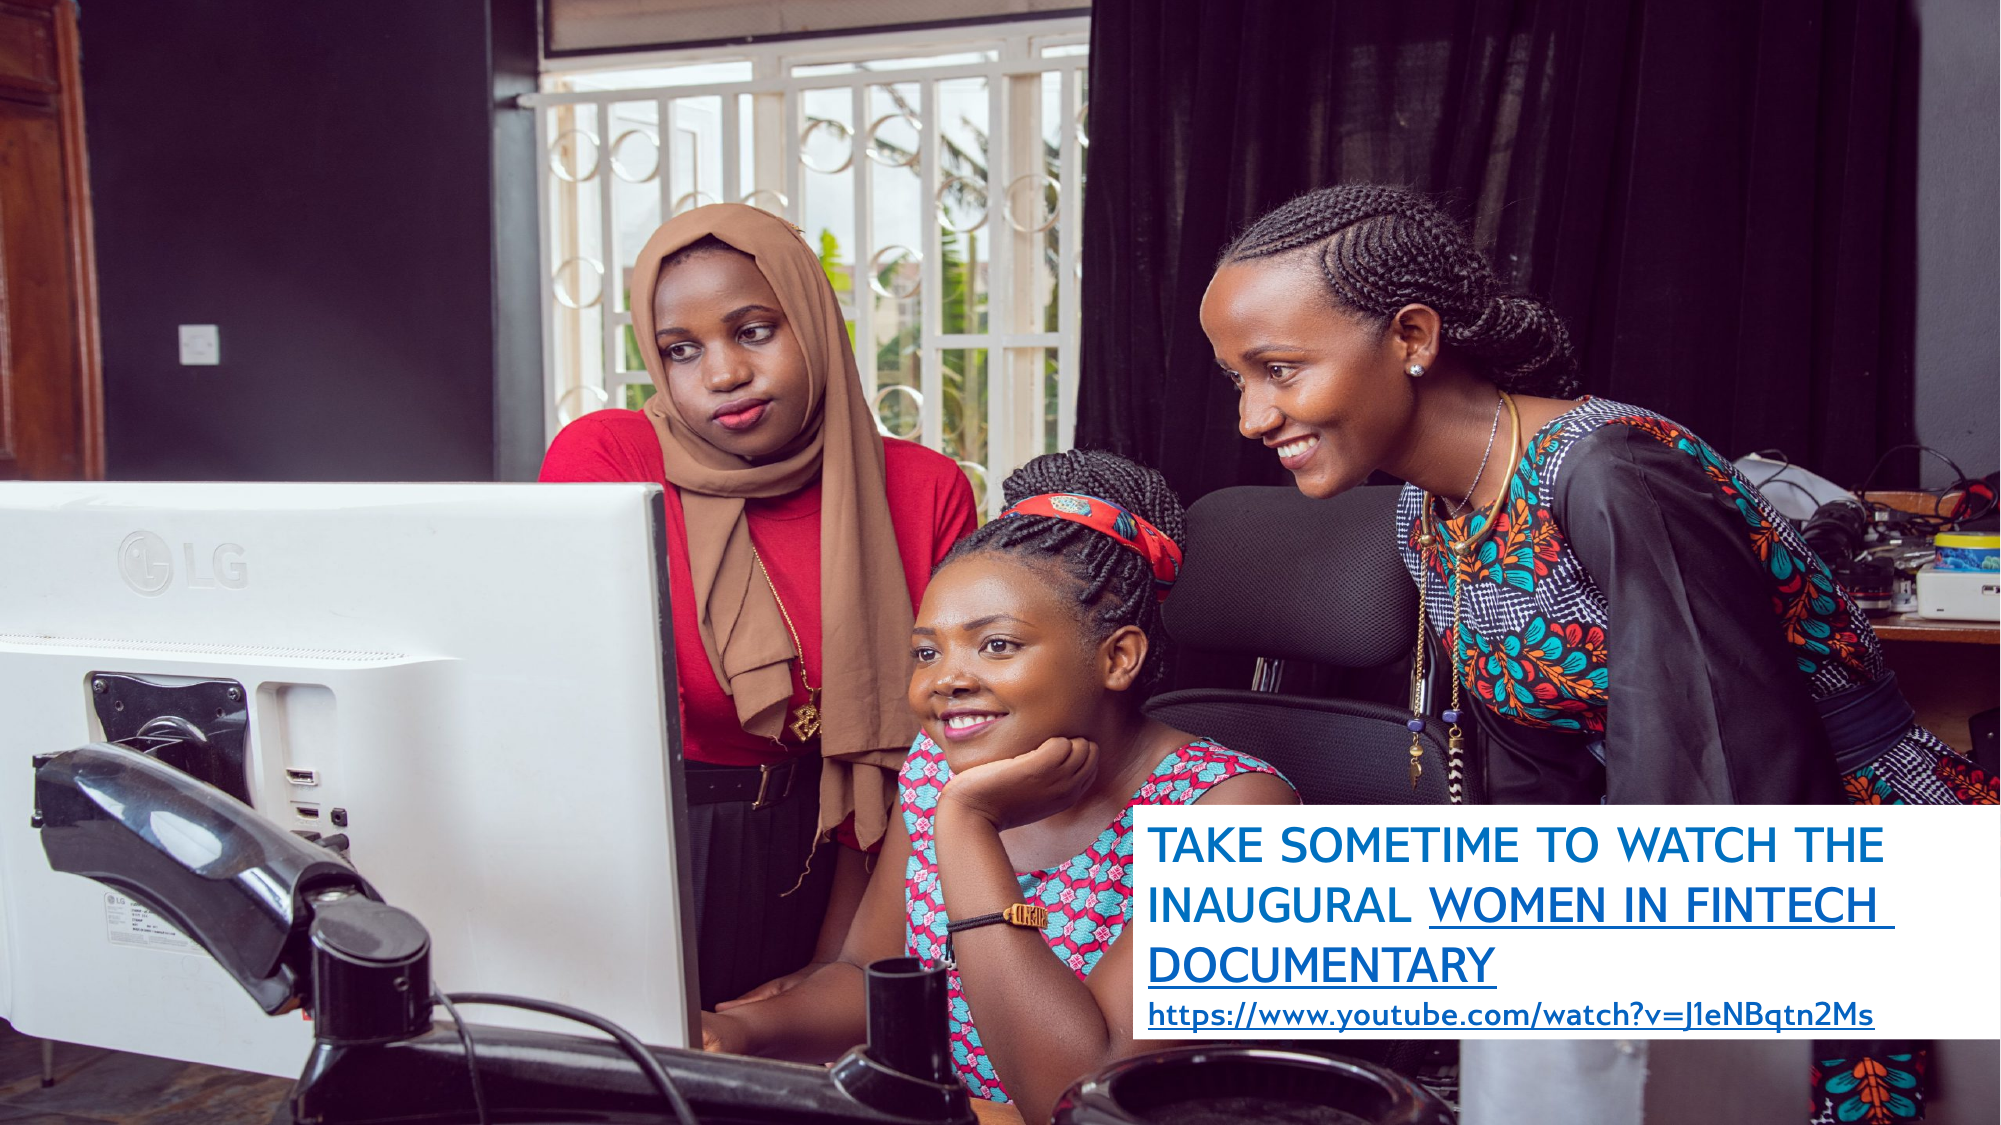

TAKE SOMETIME TO WATCH THE
INAUGURAL WOMEN IN FINTECH
DOCUMENTARY
https://www.youtube.com/watch?v=J1eNBqtn2Ms